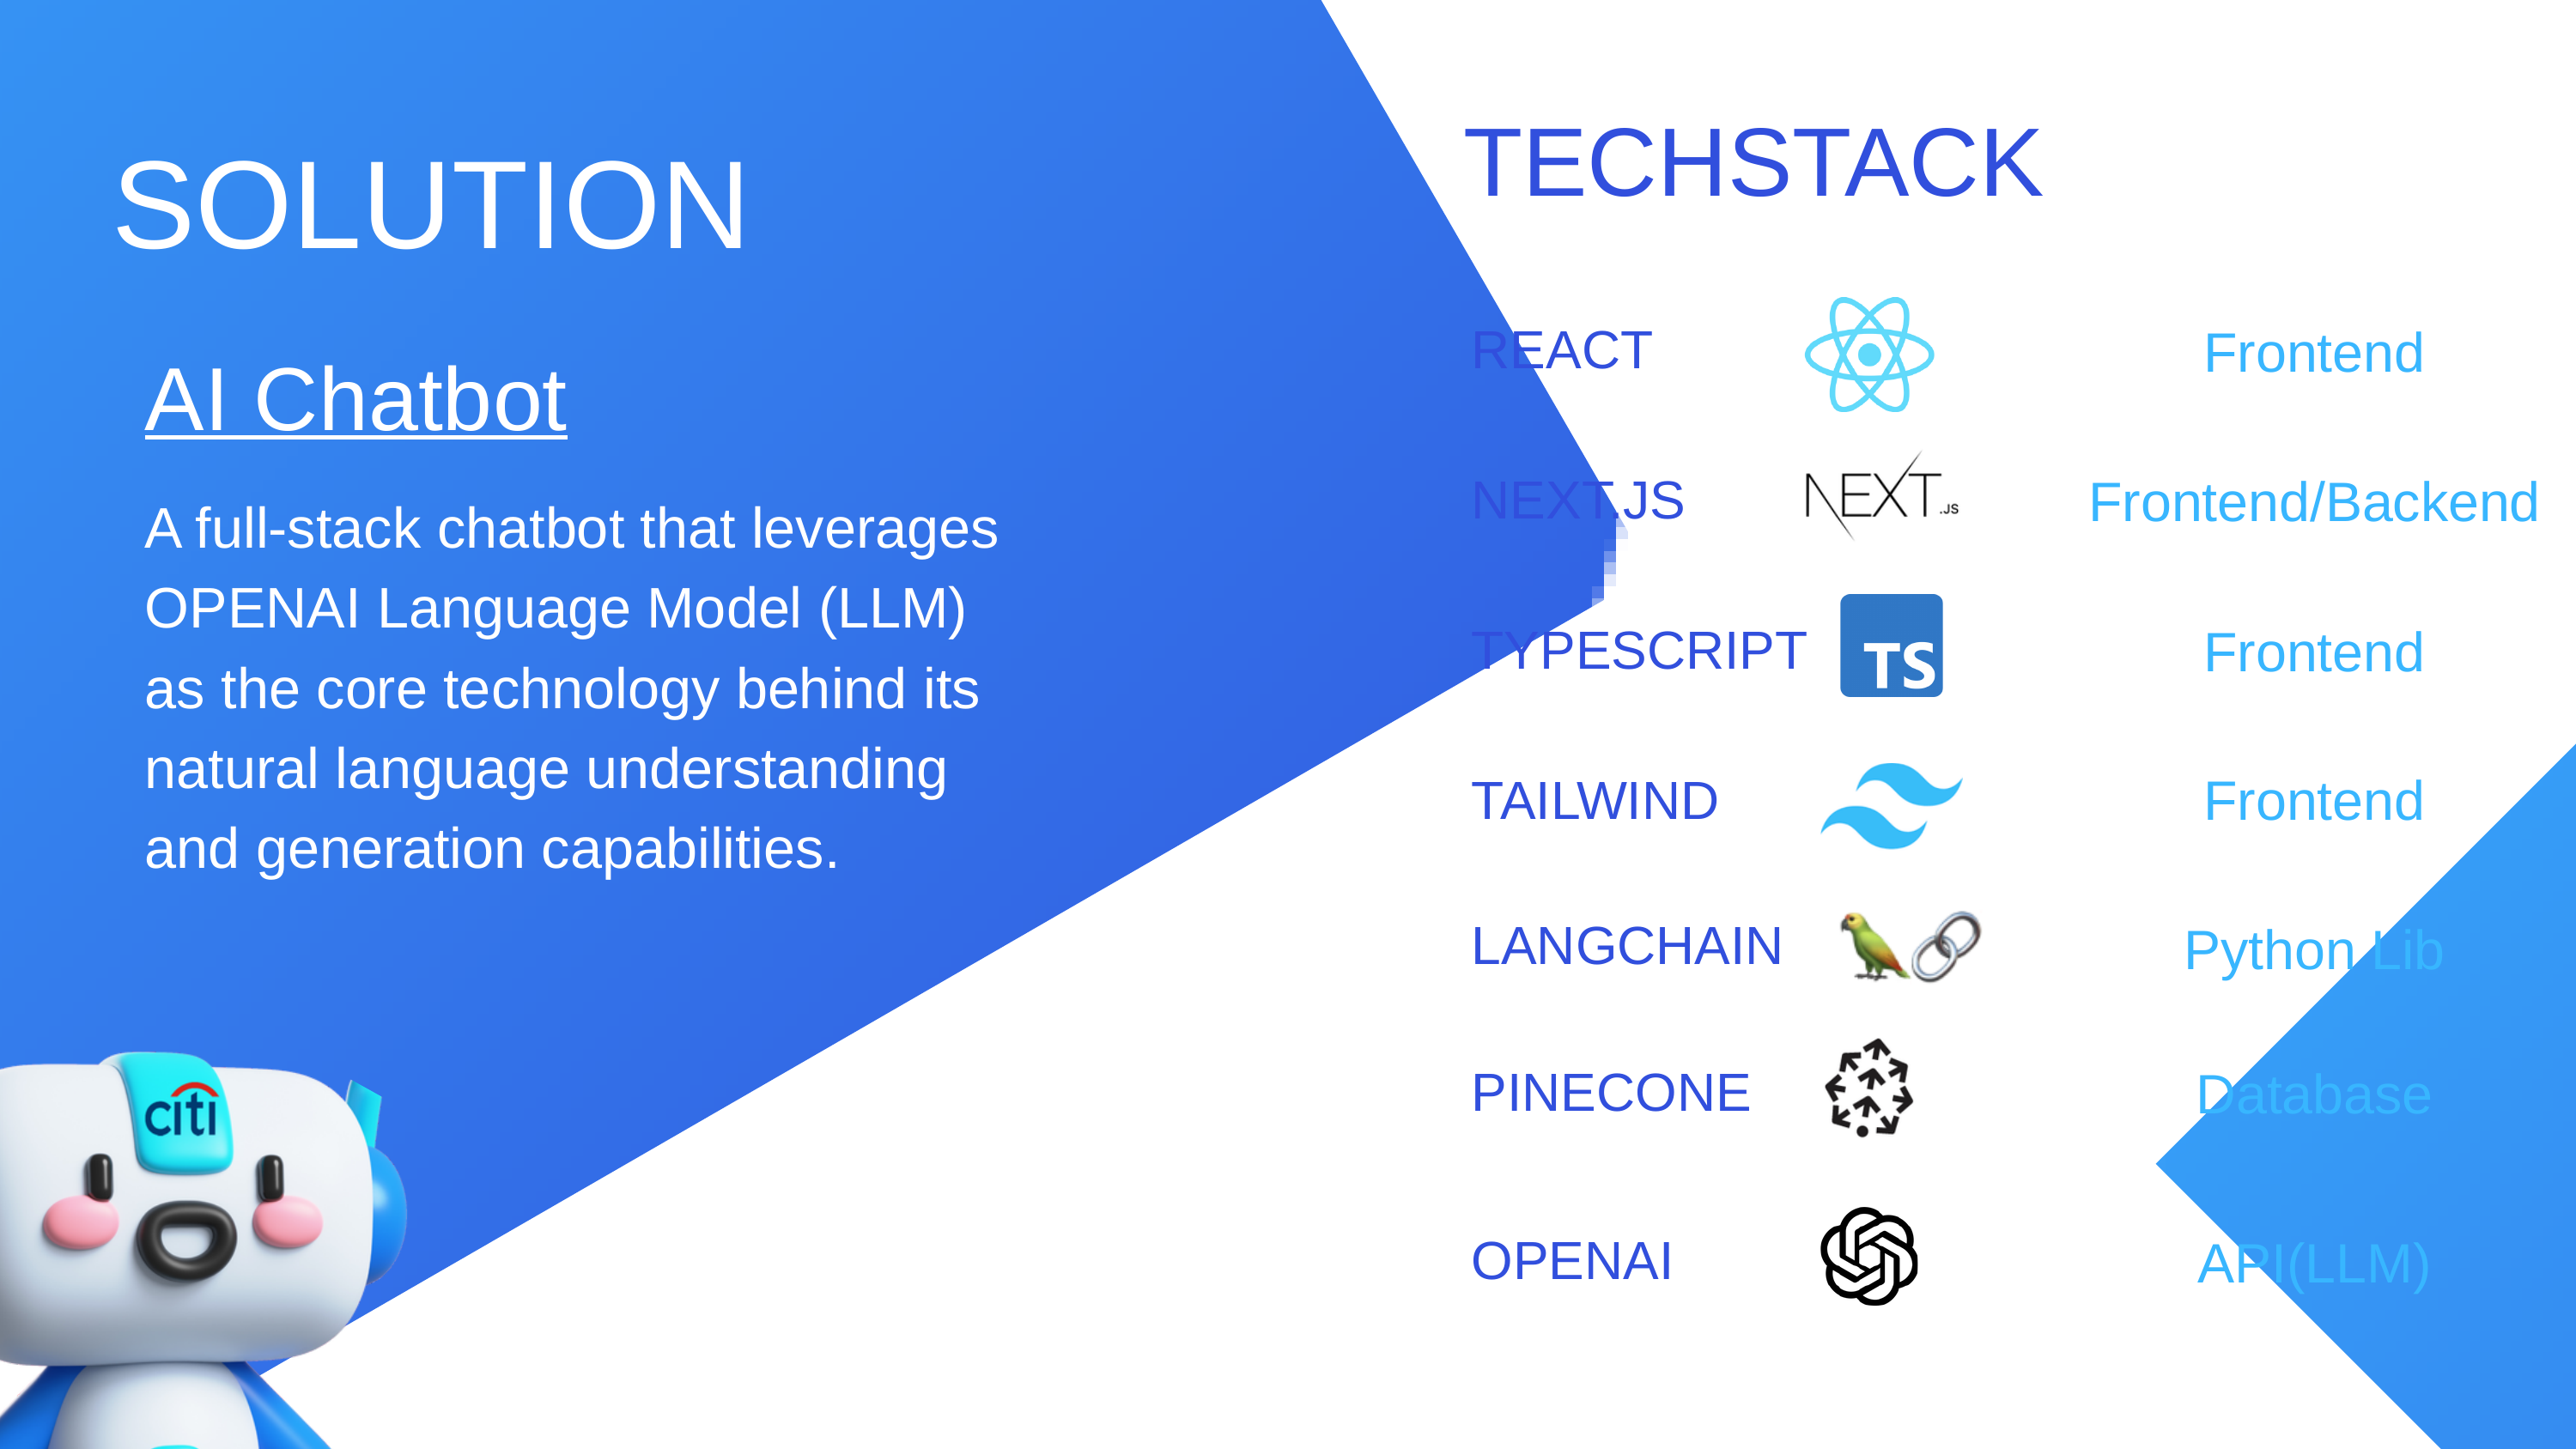

TECHSTACK
SOLUTION

REACT

NEXT.JS

TYPESCRIPT

TAILWIND
Frontend
AI Chatbot

Frontend/Backend
A full-stack chatbot that leverages OPENAI Language Model (LLM) as the core technology behind its natural language understanding and generation capabilities.

Frontend
Frontend

LANGCHAIN
Python Lib

PINECONE
Database

OPENAI
API(LLM)